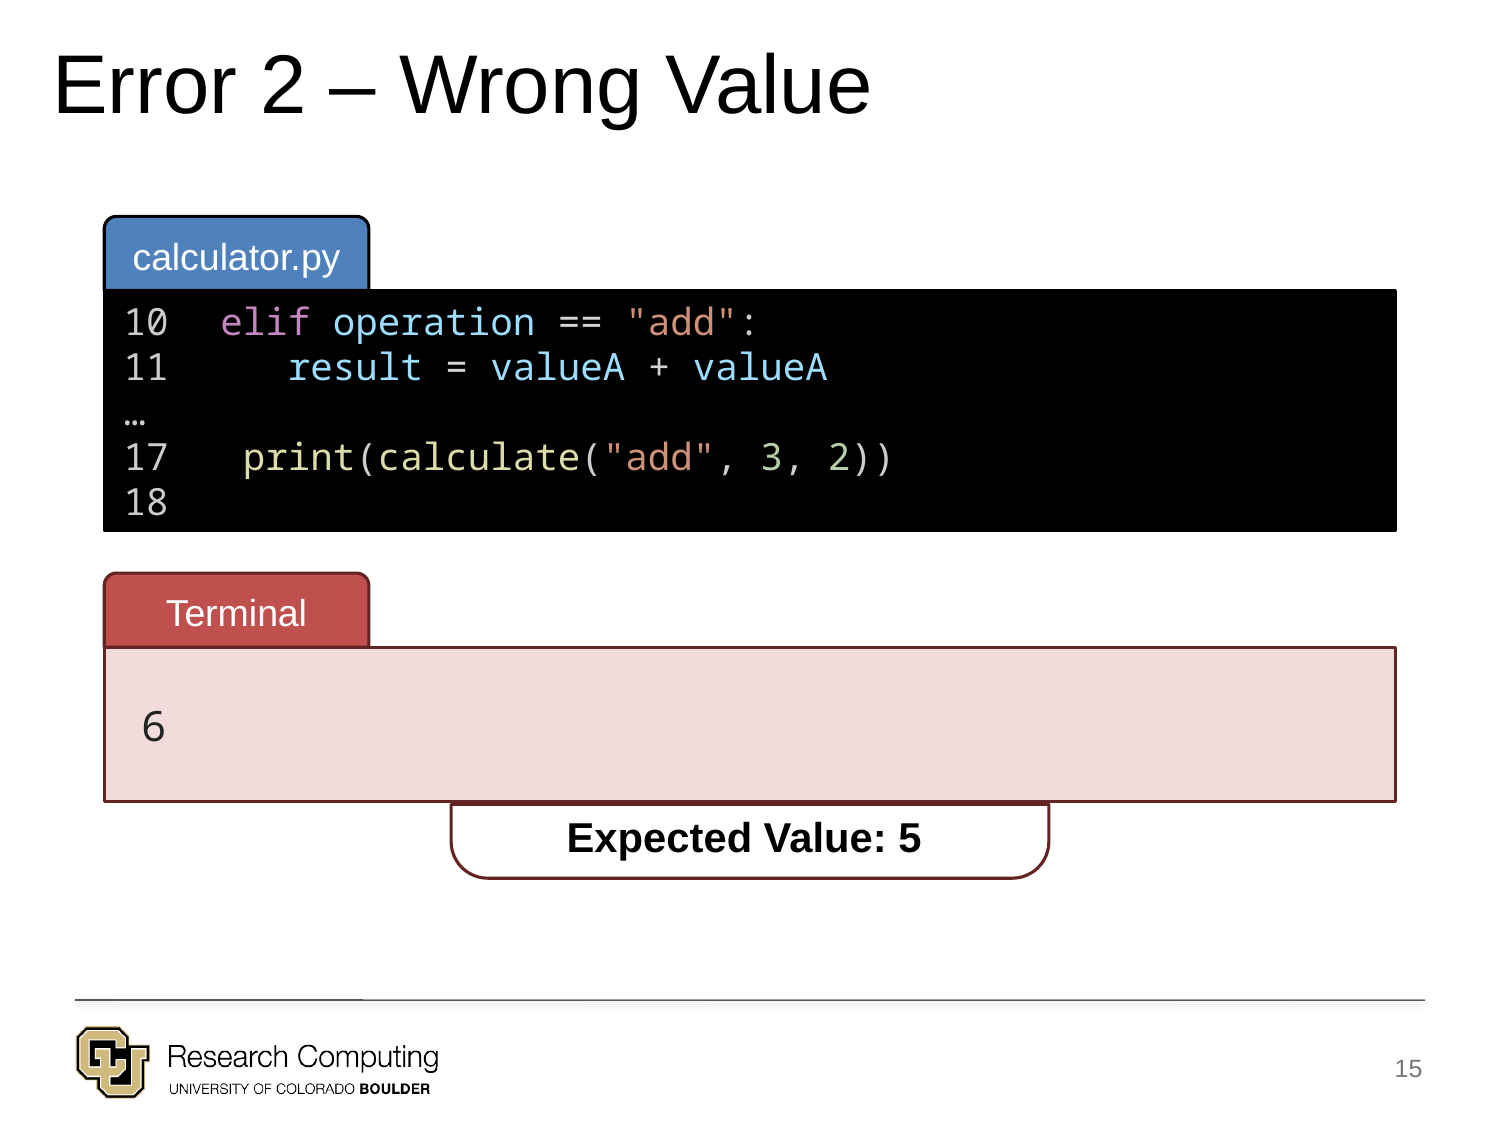

Error 2 – Wrong Value
calculator.py
10
11
…
17
18
 elif operation == "add":
    result = valueA + valueA

  print(calculate("add", 3, 2))

Terminal

 6

Expected Value: 5
15